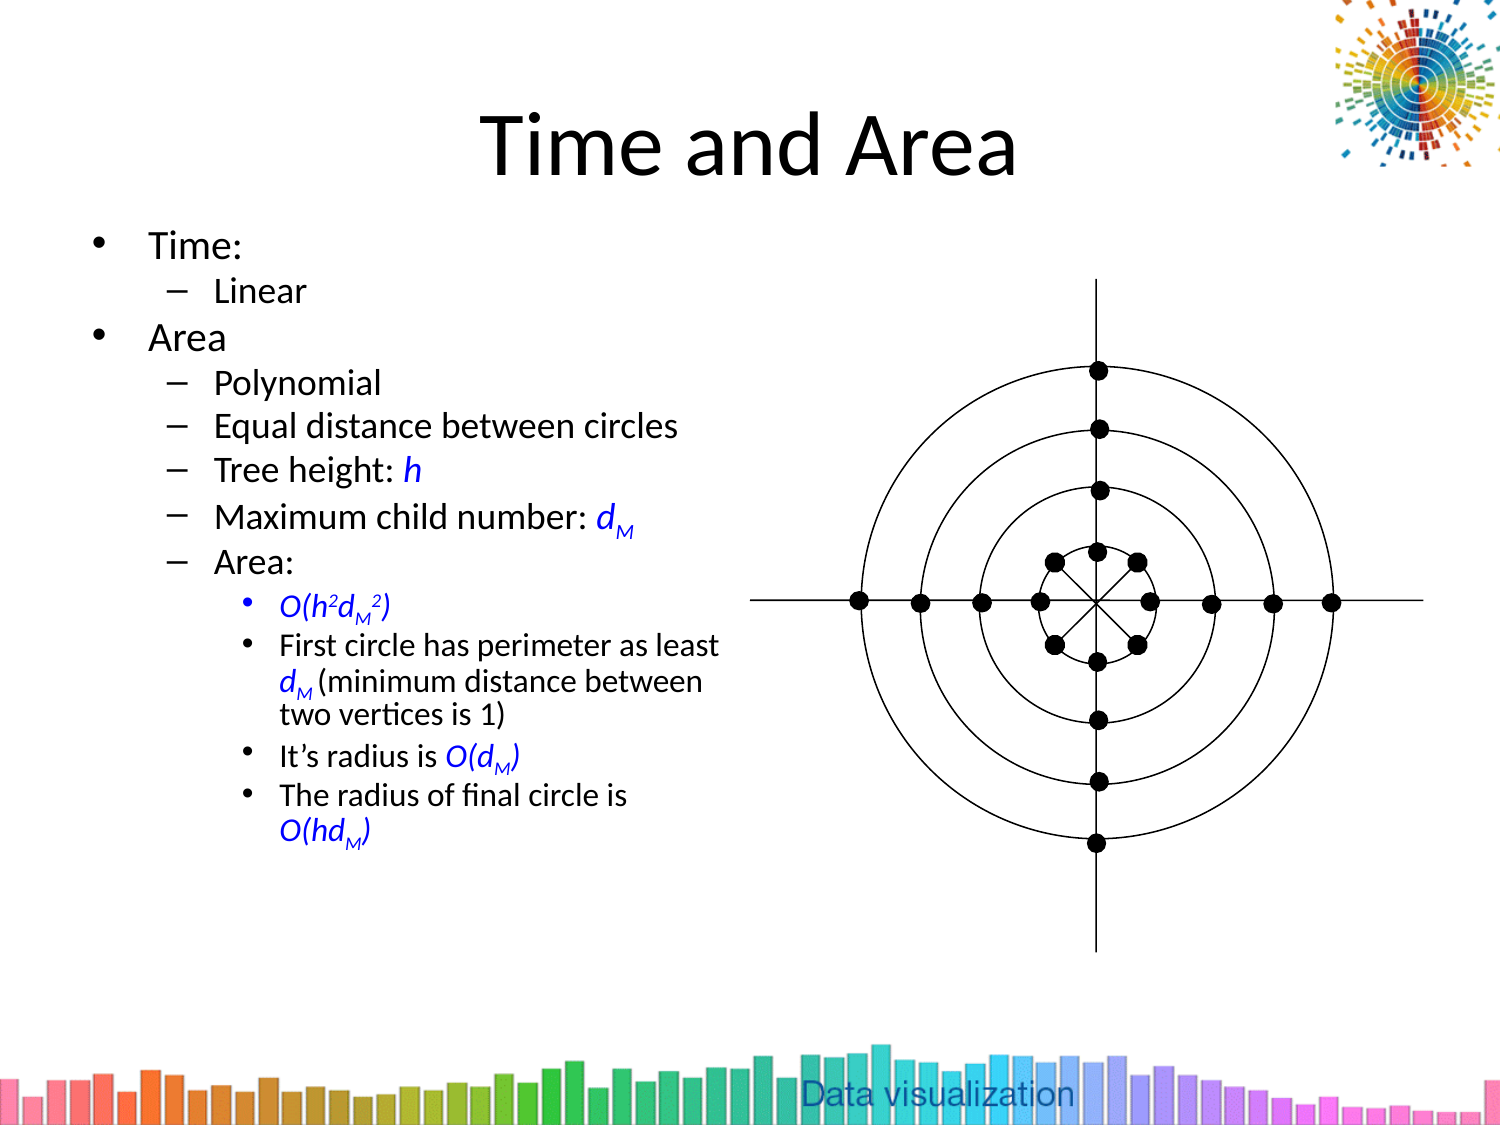

# Time and Area
Time:
Linear
Area
Polynomial
Equal distance between circles
Tree height: h
Maximum child number: dM
Area:
O(h2dM2)
First circle has perimeter as least dM (minimum distance between two vertices is 1)
It’s radius is O(dM)
The radius of final circle is O(hdM)